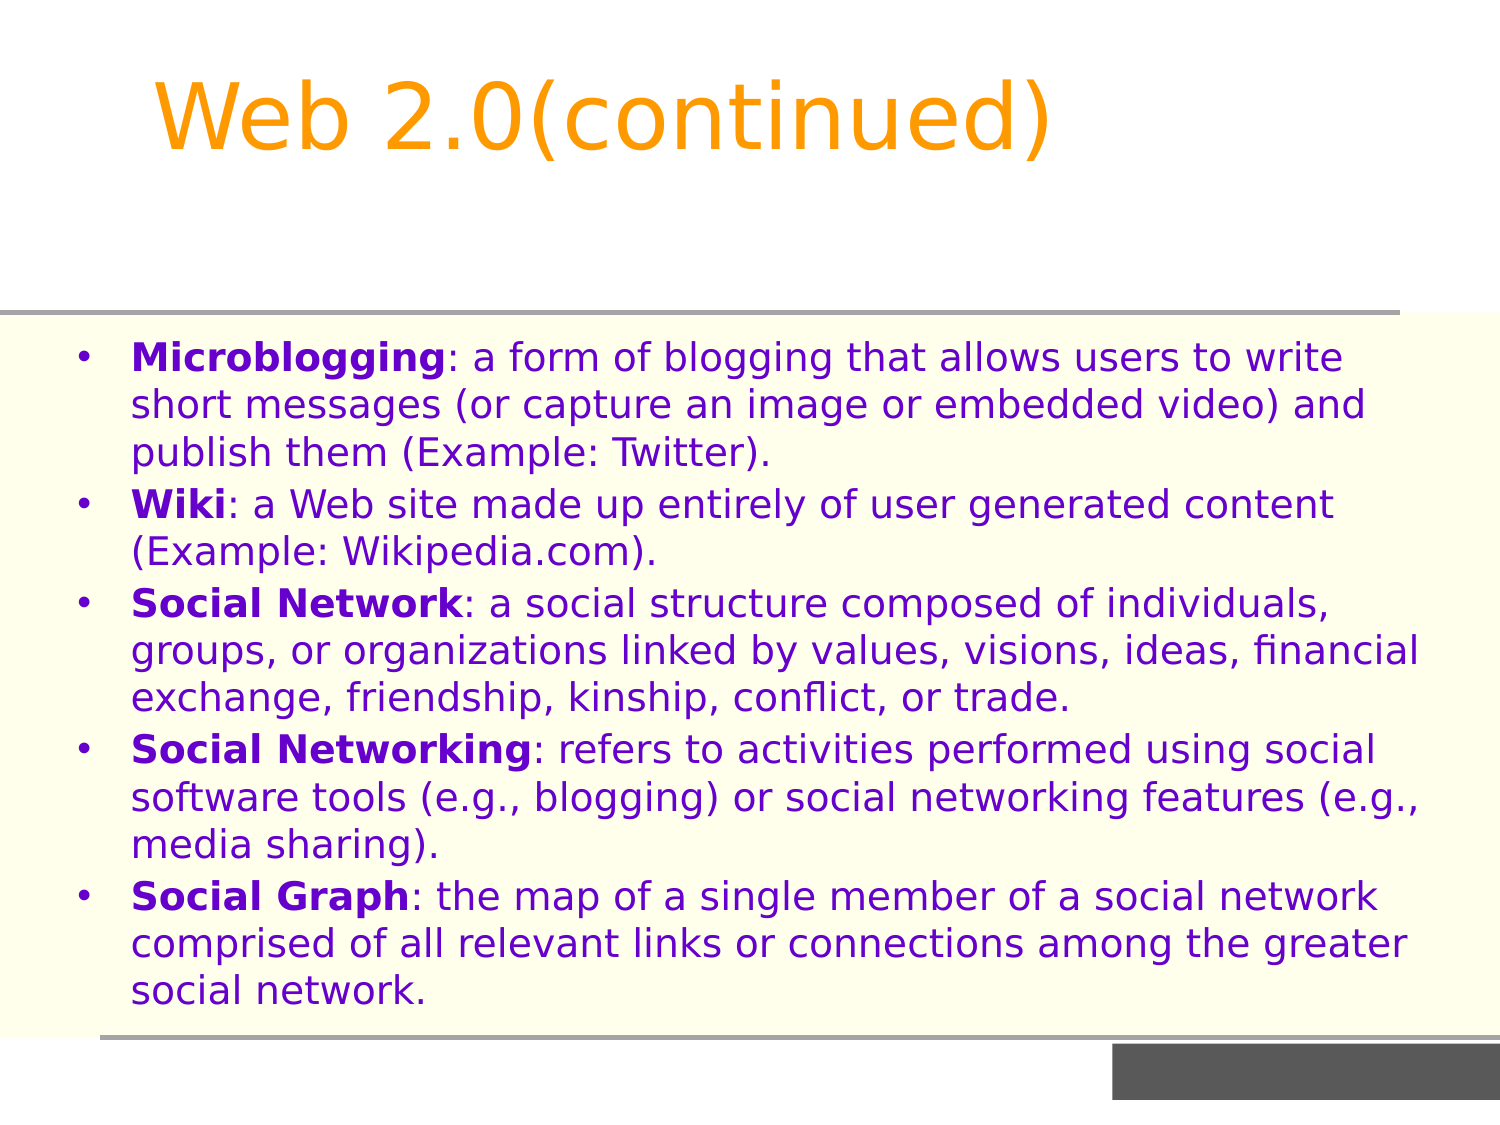

Web 2.0(continued)
Microblogging: a form of blogging that allows users to write short messages (or capture an image or embedded video) and publish them (Example: Twitter).
Wiki: a Web site made up entirely of user generated content (Example: Wikipedia.com).
Social Network: a social structure composed of individuals, groups, or organizations linked by values, visions, ideas, financial exchange, friendship, kinship, conflict, or trade.
Social Networking: refers to activities performed using social software tools (e.g., blogging) or social networking features (e.g., media sharing).
Social Graph: the map of a single member of a social network comprised of all relevant links or connections among the greater social network.